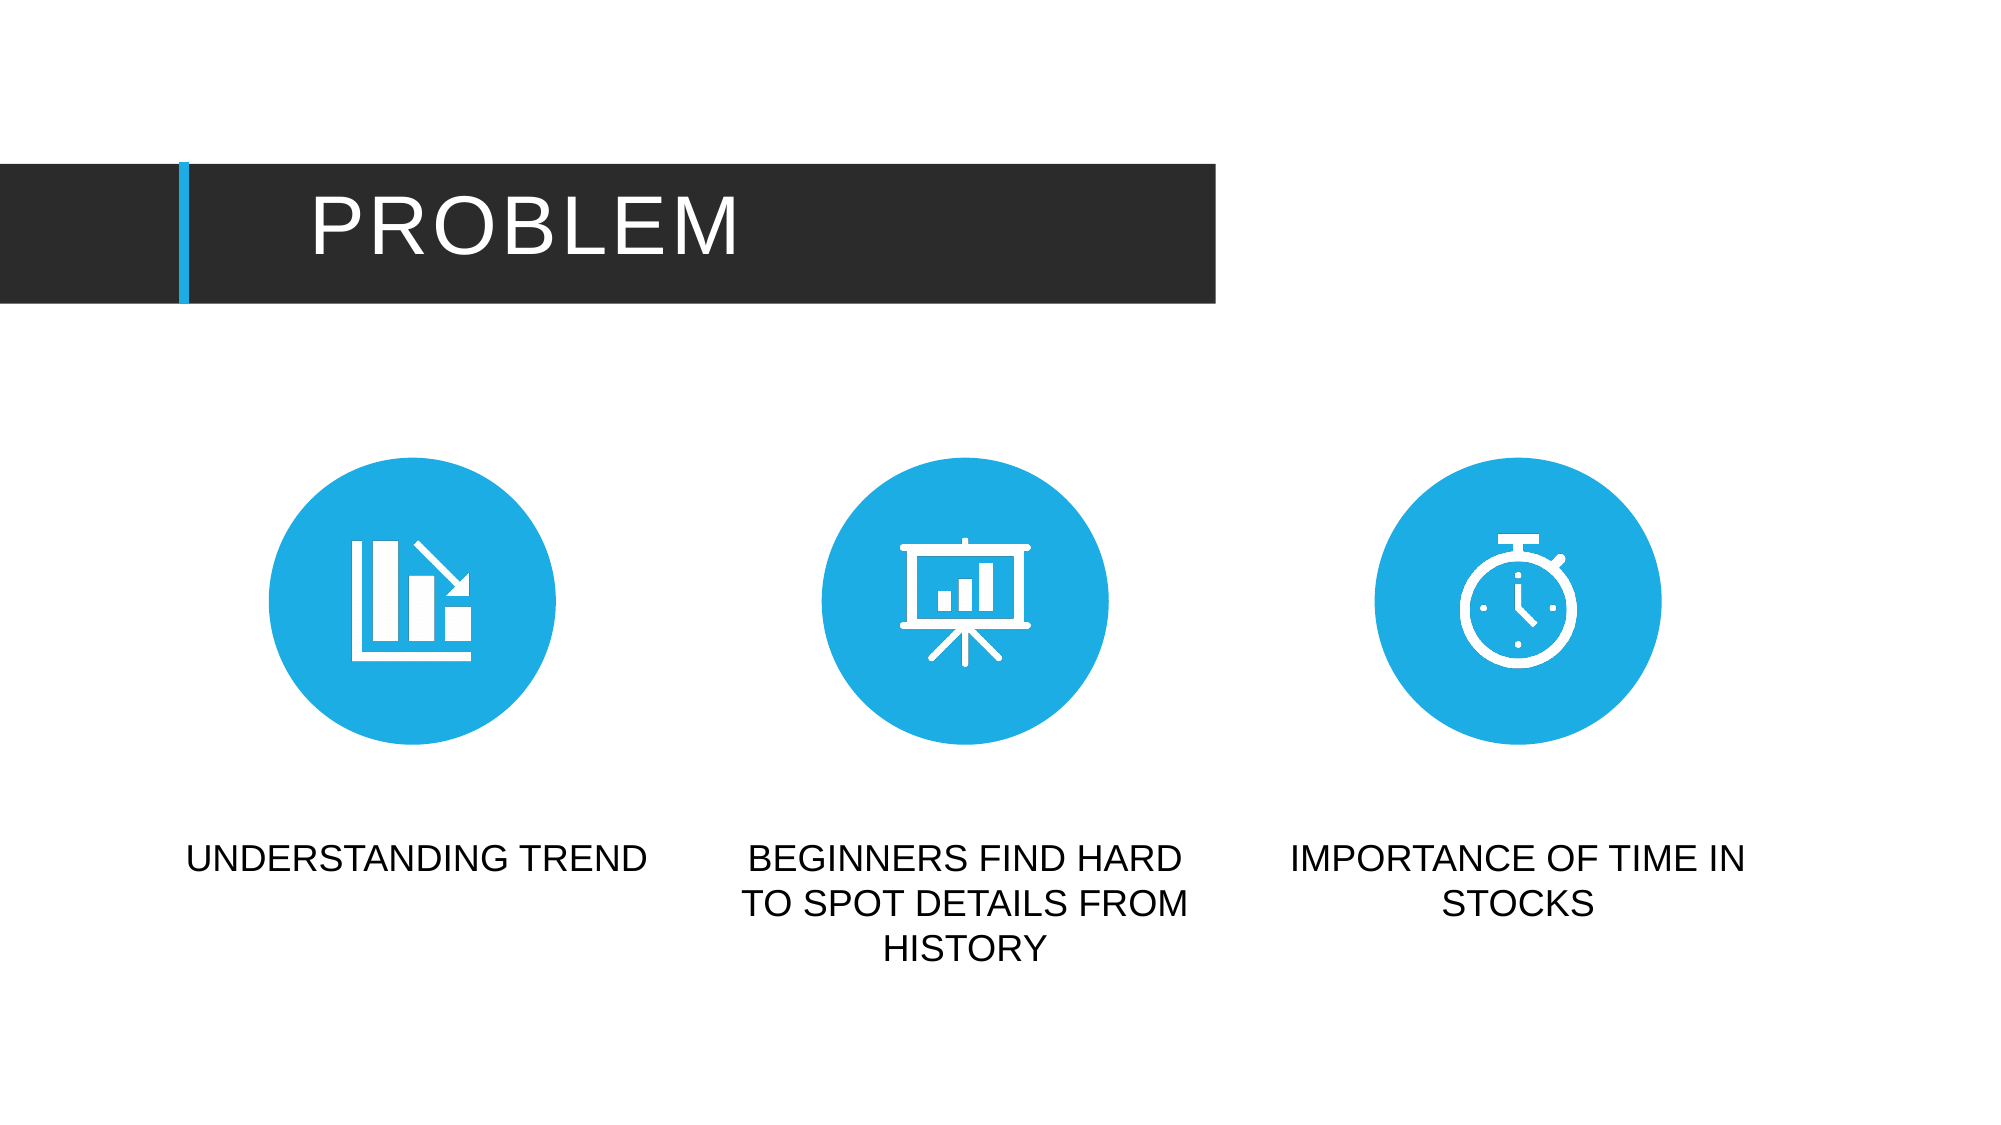

PROBLEM

Understanding Trend
Beginners find hard to spot details from history
Importance of Time in Stocks